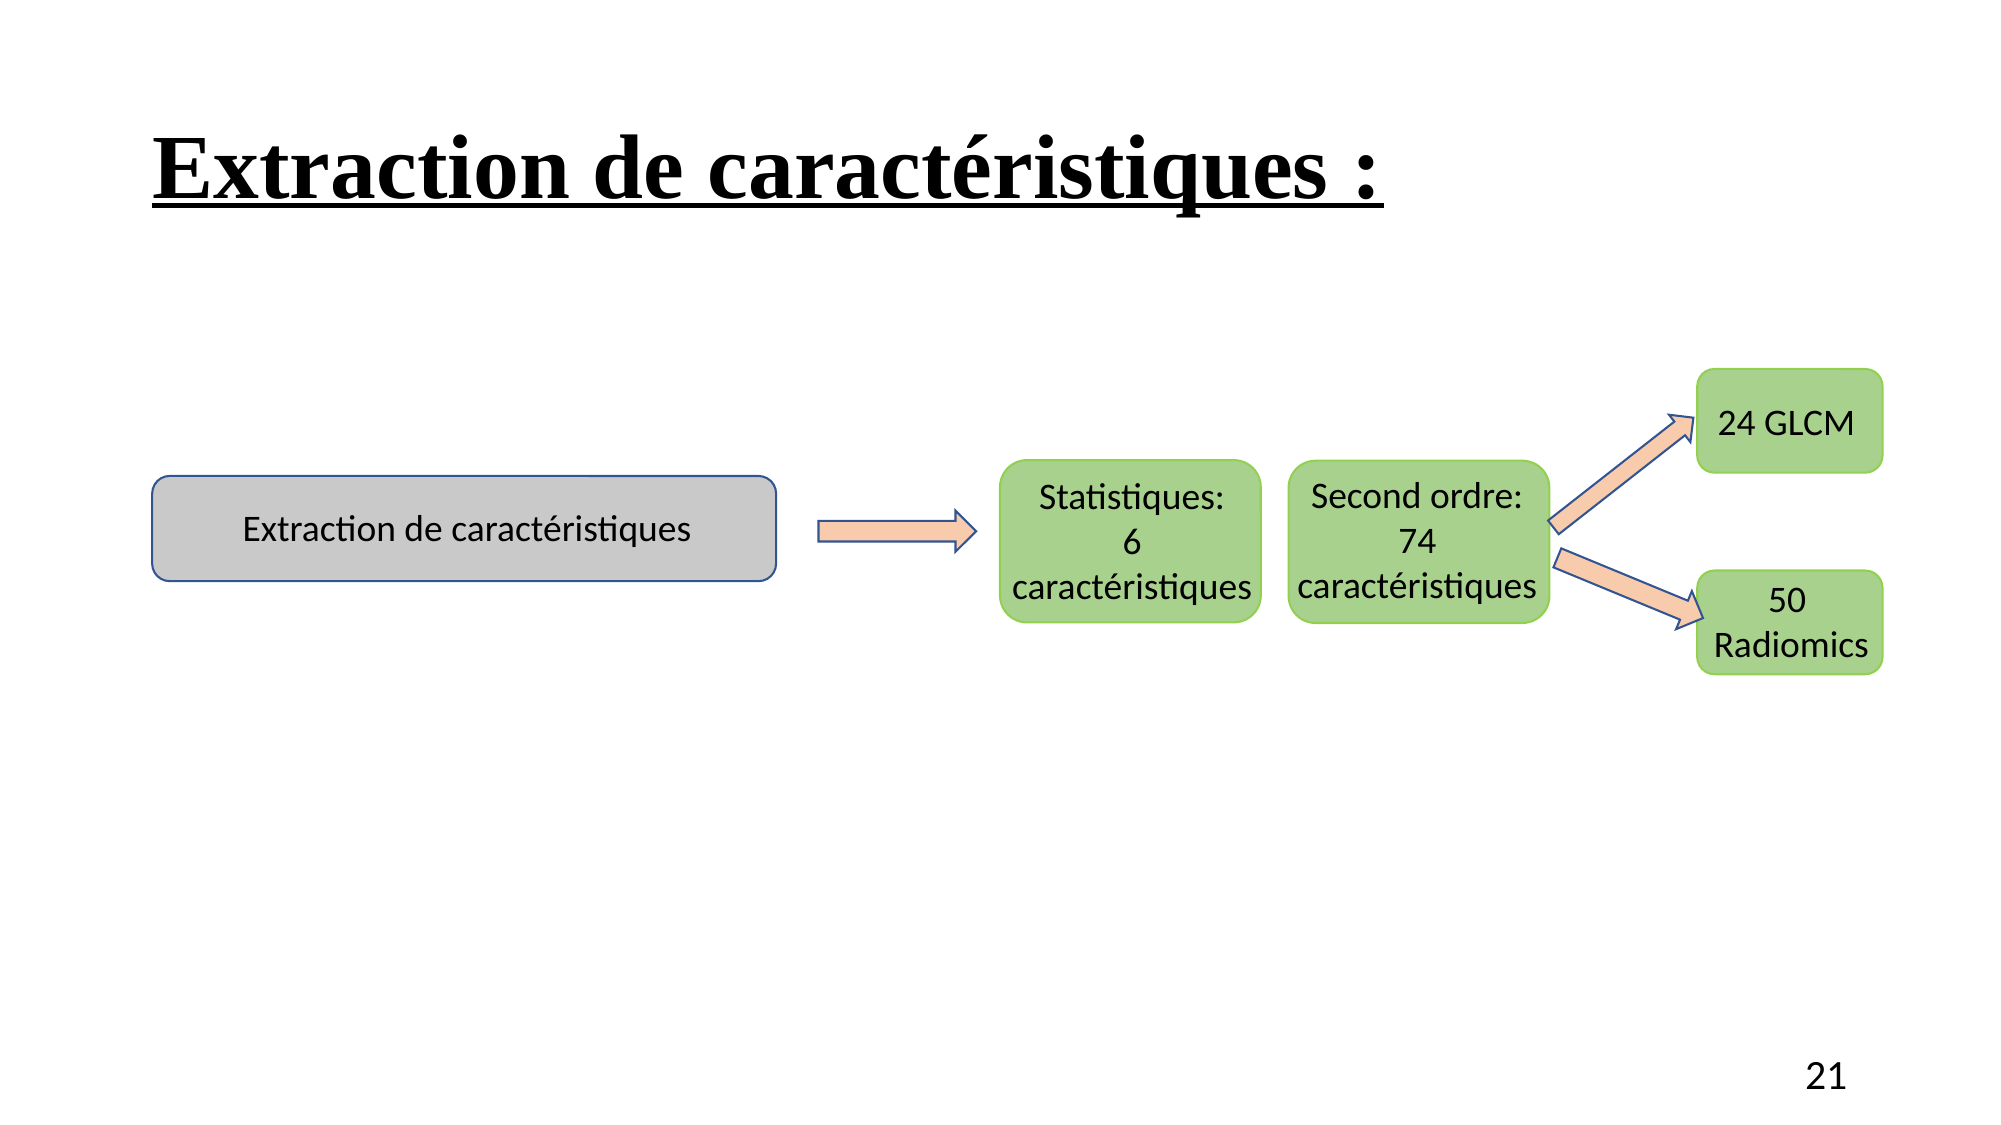

# Extraction de caractéristiques :

24 GLCM

Second ordre:
74 caractéristiques

Statistiques:
6 caractéristiques

Extraction de caractéristiques

50
Radiomics

21